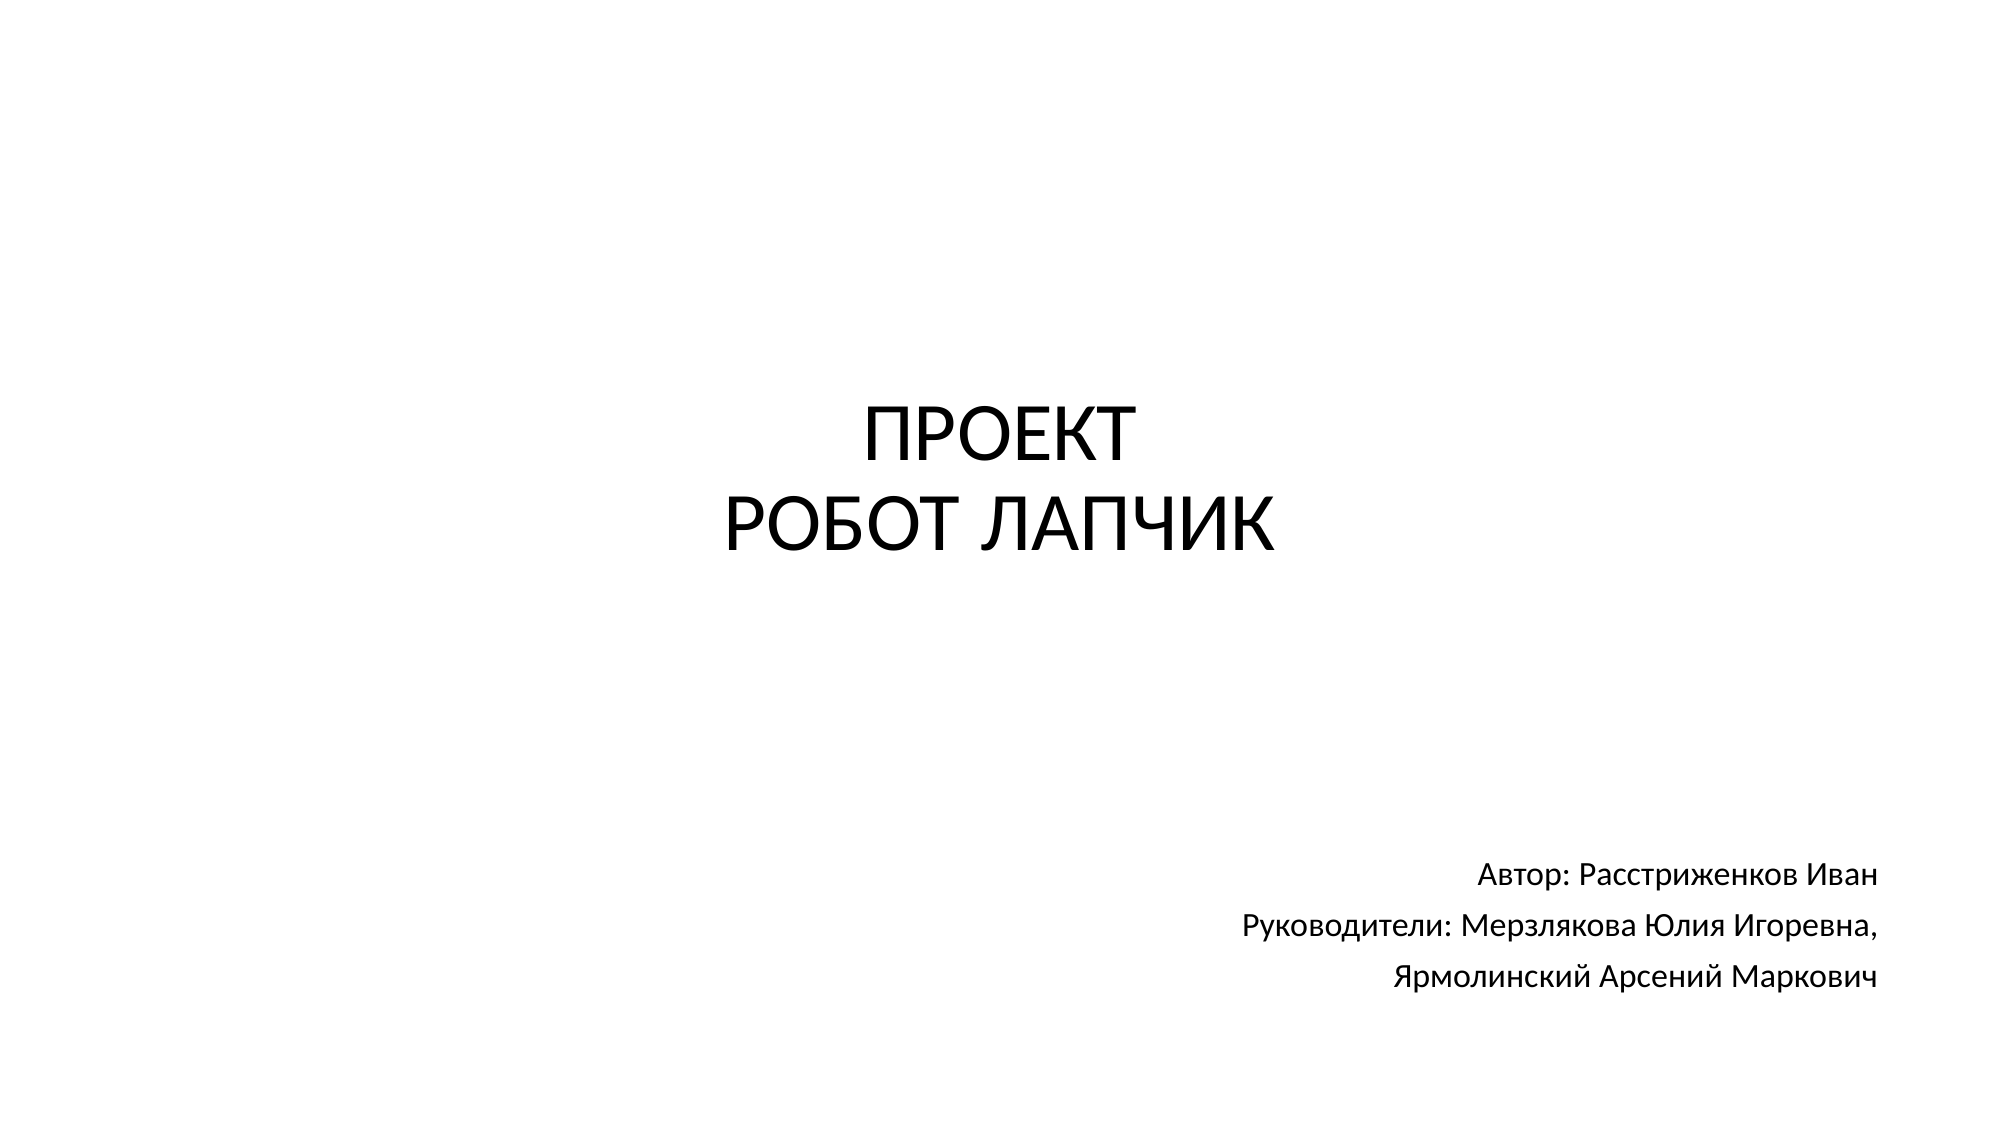

# ПРОЕКТ РОБОТ ЛАПЧИК
Автор: Расстриженков Иван
Руководители: Мерзлякова Юлия Игоревна,
Ярмолинский Арсений Маркович